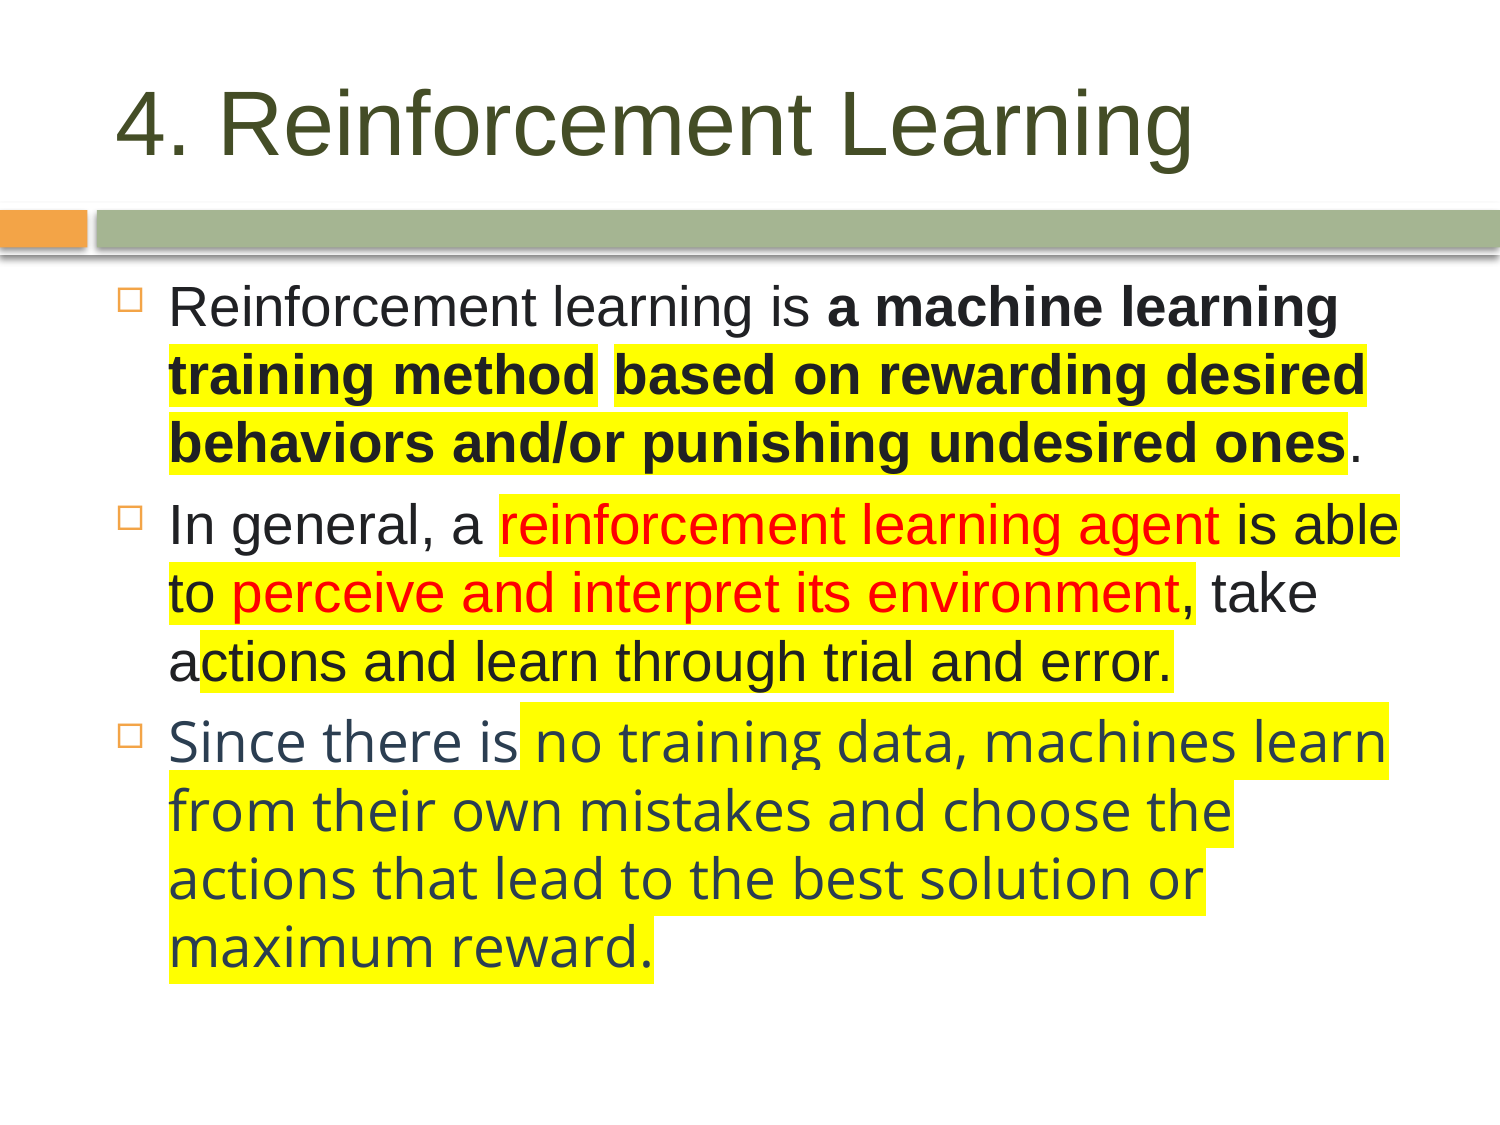

# 4. Reinforcement Learning
34
Reinforcement learning is a machine learning training method based on rewarding desired behaviors and/or punishing undesired ones.
In general, a reinforcement learning agent is able to perceive and interpret its environment, take actions and learn through trial and error.
Since there is no training data, machines learn from their own mistakes and choose the actions that lead to the best solution or maximum reward.